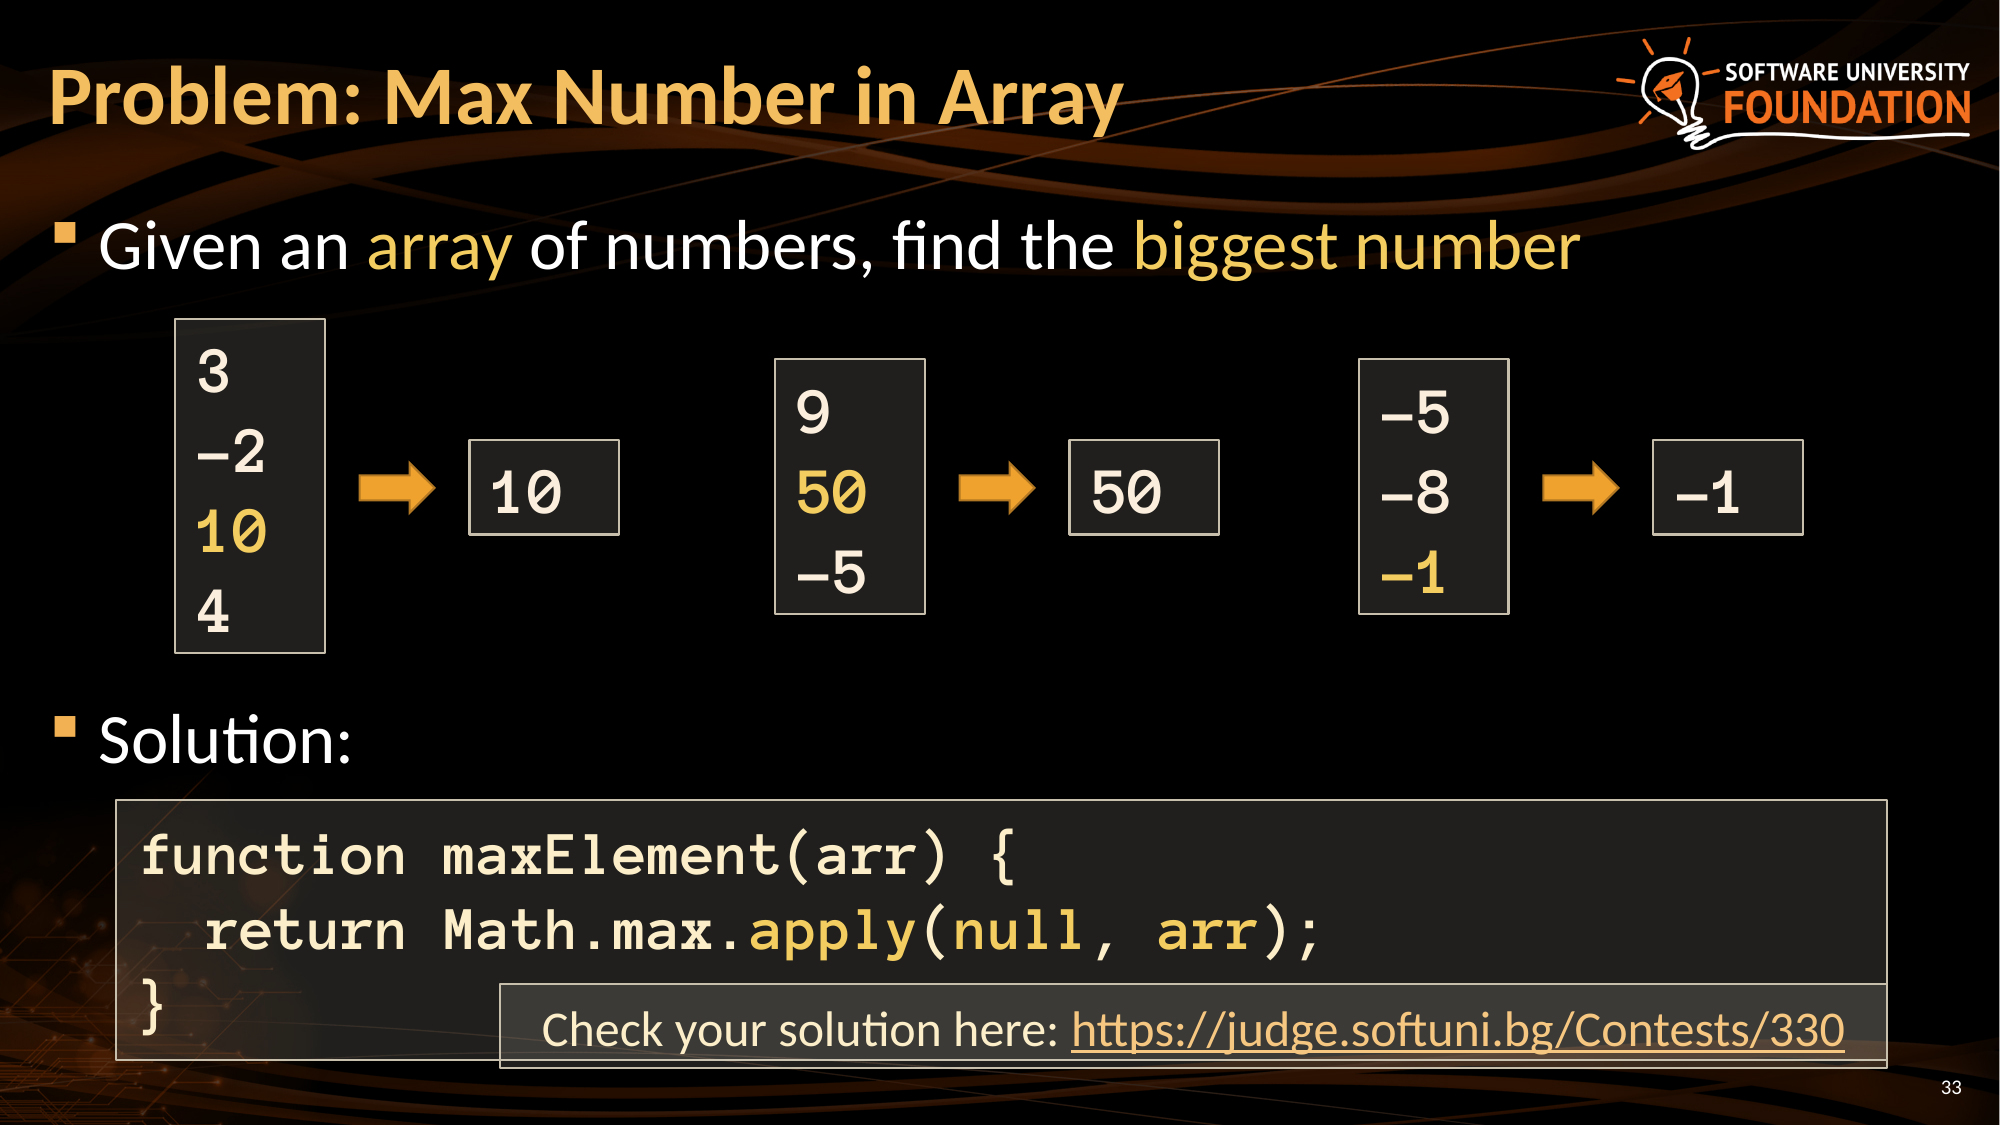

# Problem: Max Number in Array
Given an array of numbers, find the biggest number

Solution:
3
-2
10
4
9
50
-5
-5
-8
-1
10
50
-1

function maxElement(arr) {
  return Math.max.apply(null, arr);
}
Check your solution here: https://judge.softuni.bg/Contests/330
33